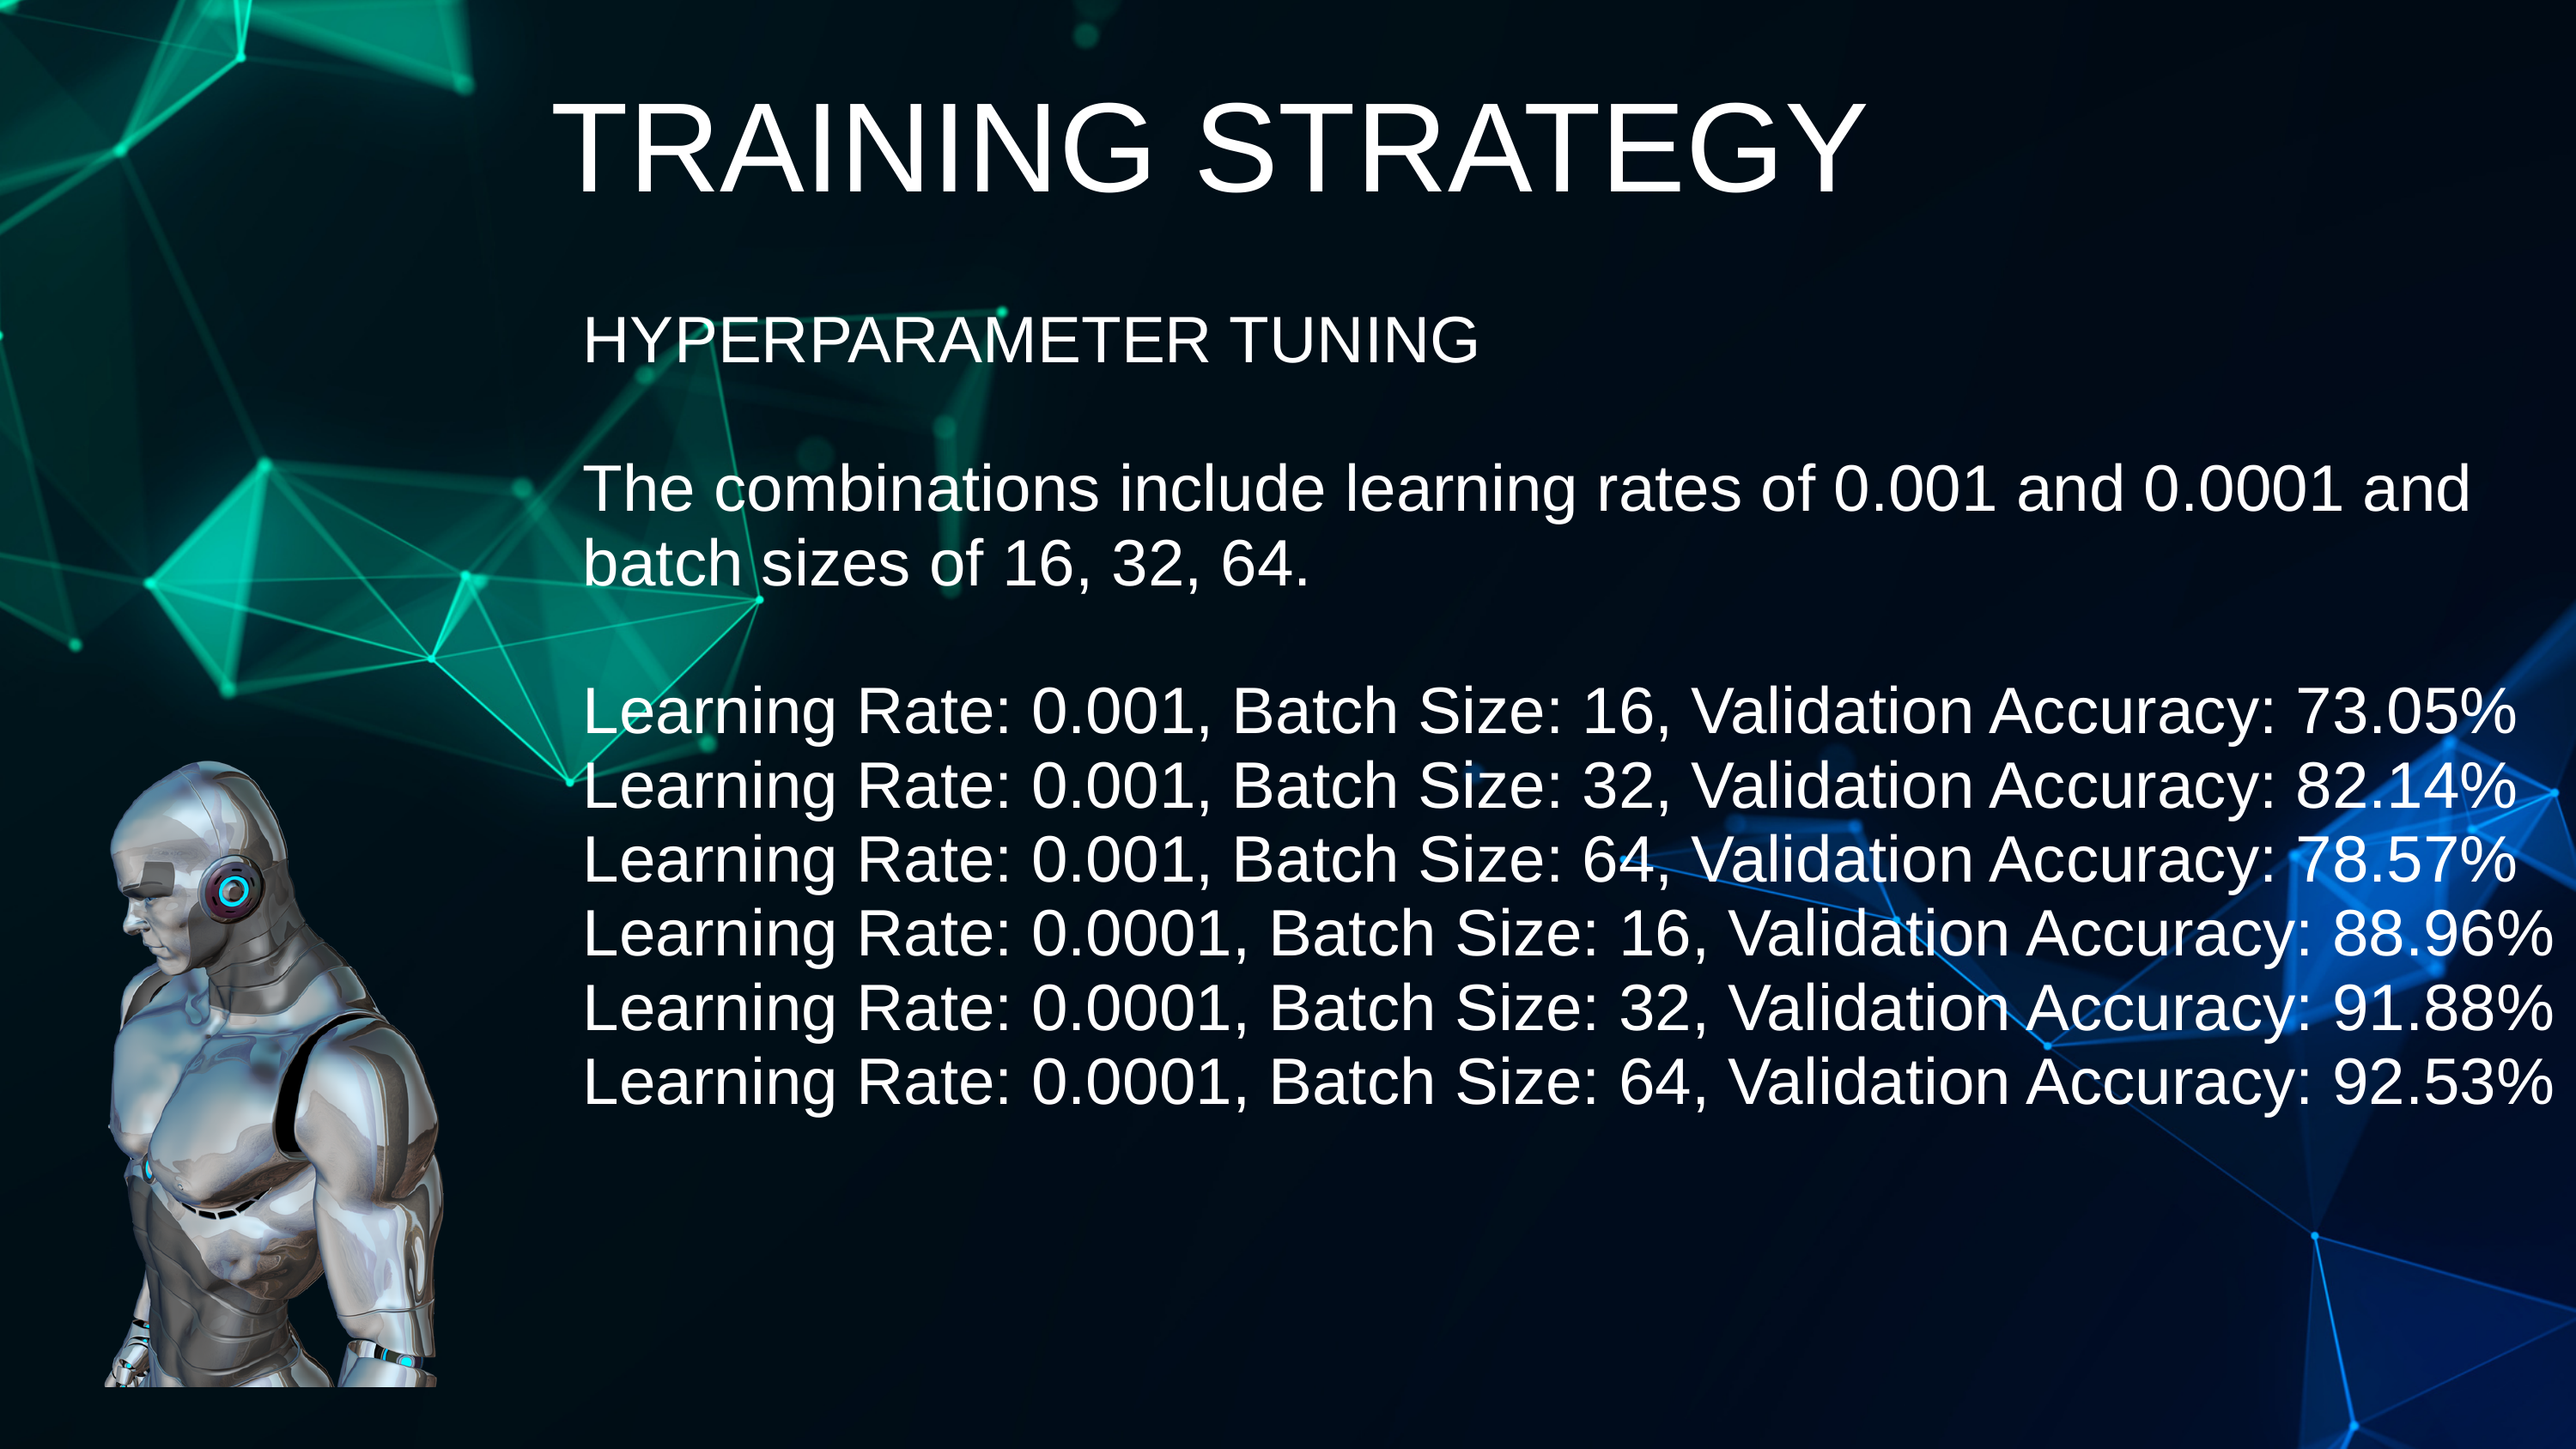

TRAINING STRATEGY
HYPERPARAMETER TUNING

The combinations include learning rates of 0.001 and 0.0001 and batch sizes of 16, 32, 64.

Learning Rate: 0.001, Batch Size: 16, Validation Accuracy: 73.05% Learning Rate: 0.001, Batch Size: 32, Validation Accuracy: 82.14% Learning Rate: 0.001, Batch Size: 64, Validation Accuracy: 78.57% Learning Rate: 0.0001, Batch Size: 16, Validation Accuracy: 88.96% Learning Rate: 0.0001, Batch Size: 32, Validation Accuracy: 91.88% Learning Rate: 0.0001, Batch Size: 64, Validation Accuracy: 92.53%